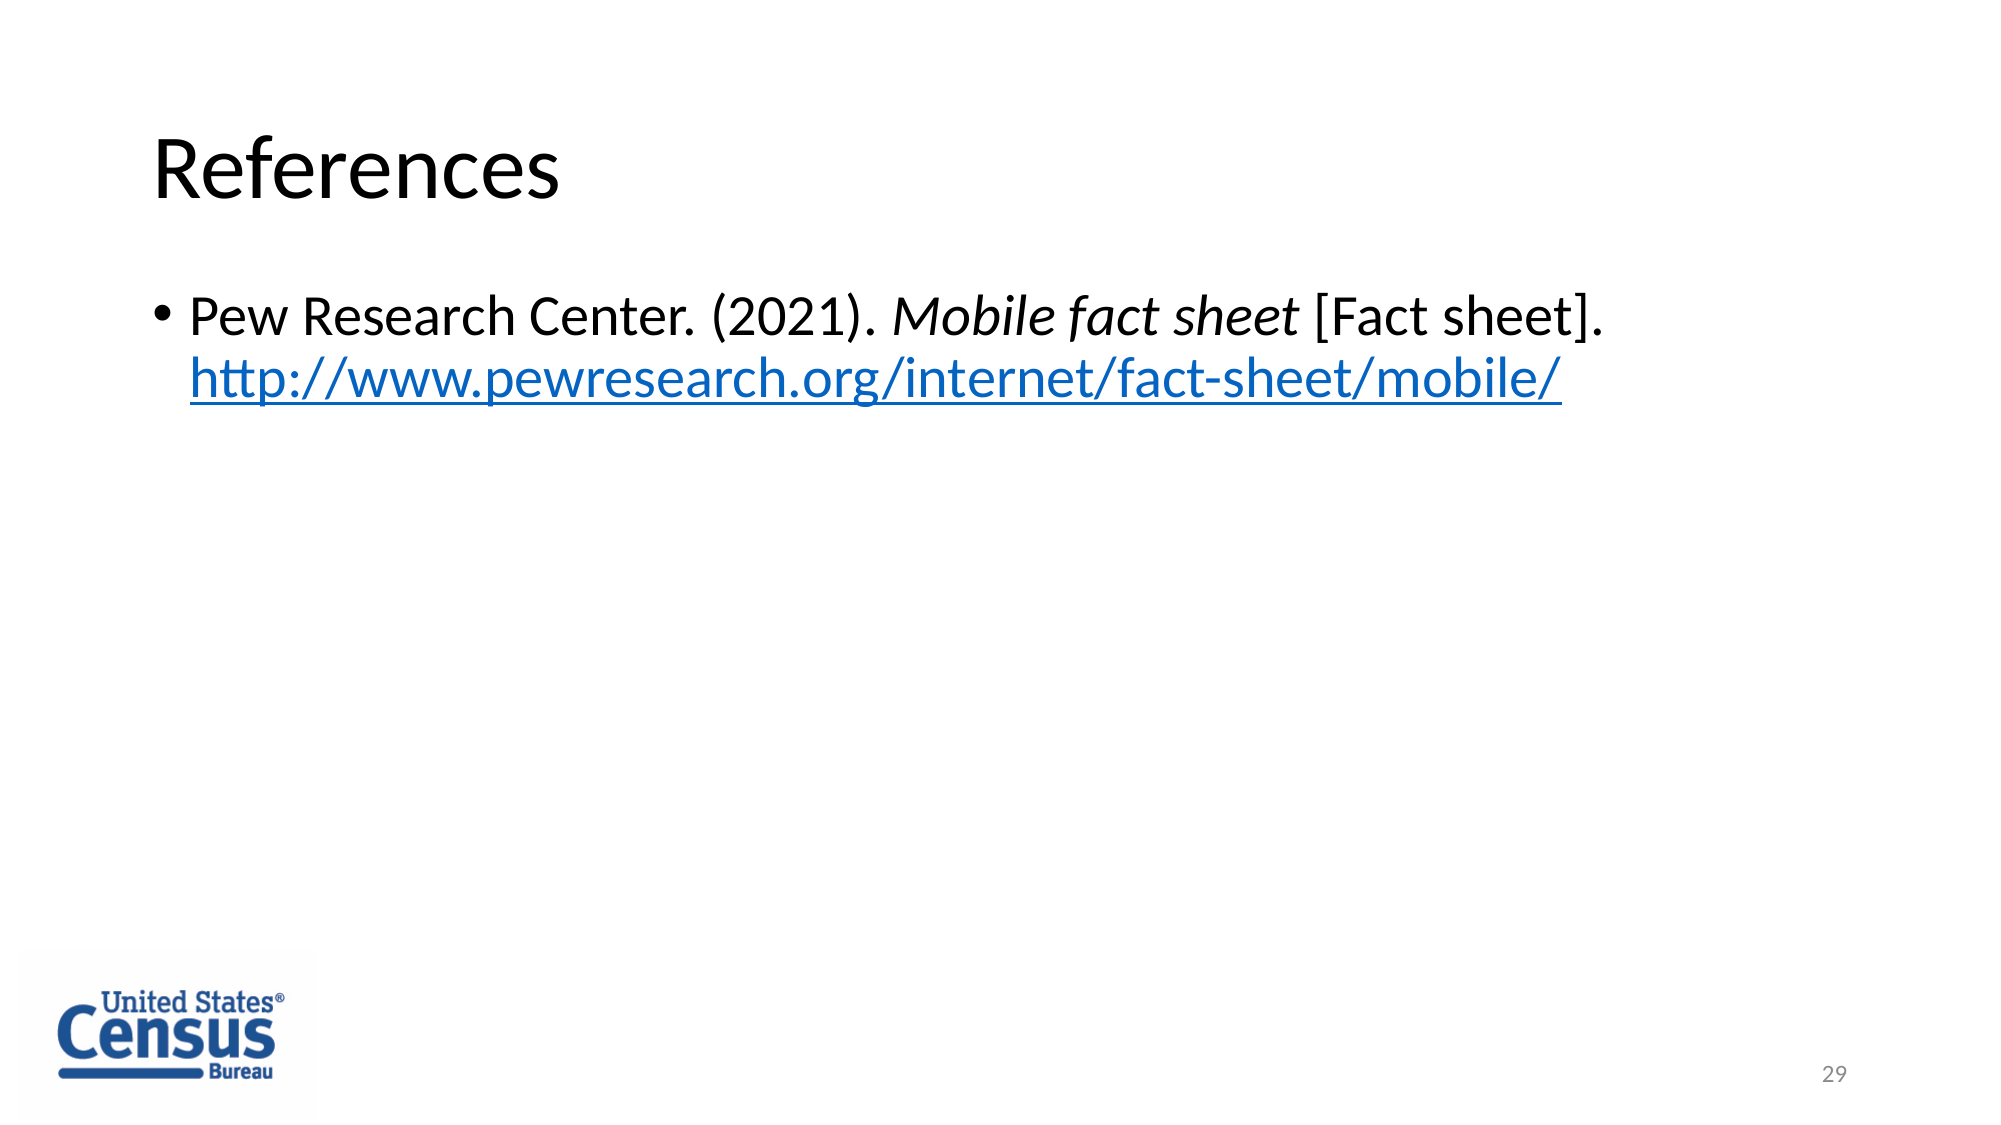

# References
Pew Research Center. (2021). Mobile fact sheet [Fact sheet]. http://www.pewresearch.org/internet/fact-sheet/mobile/
29